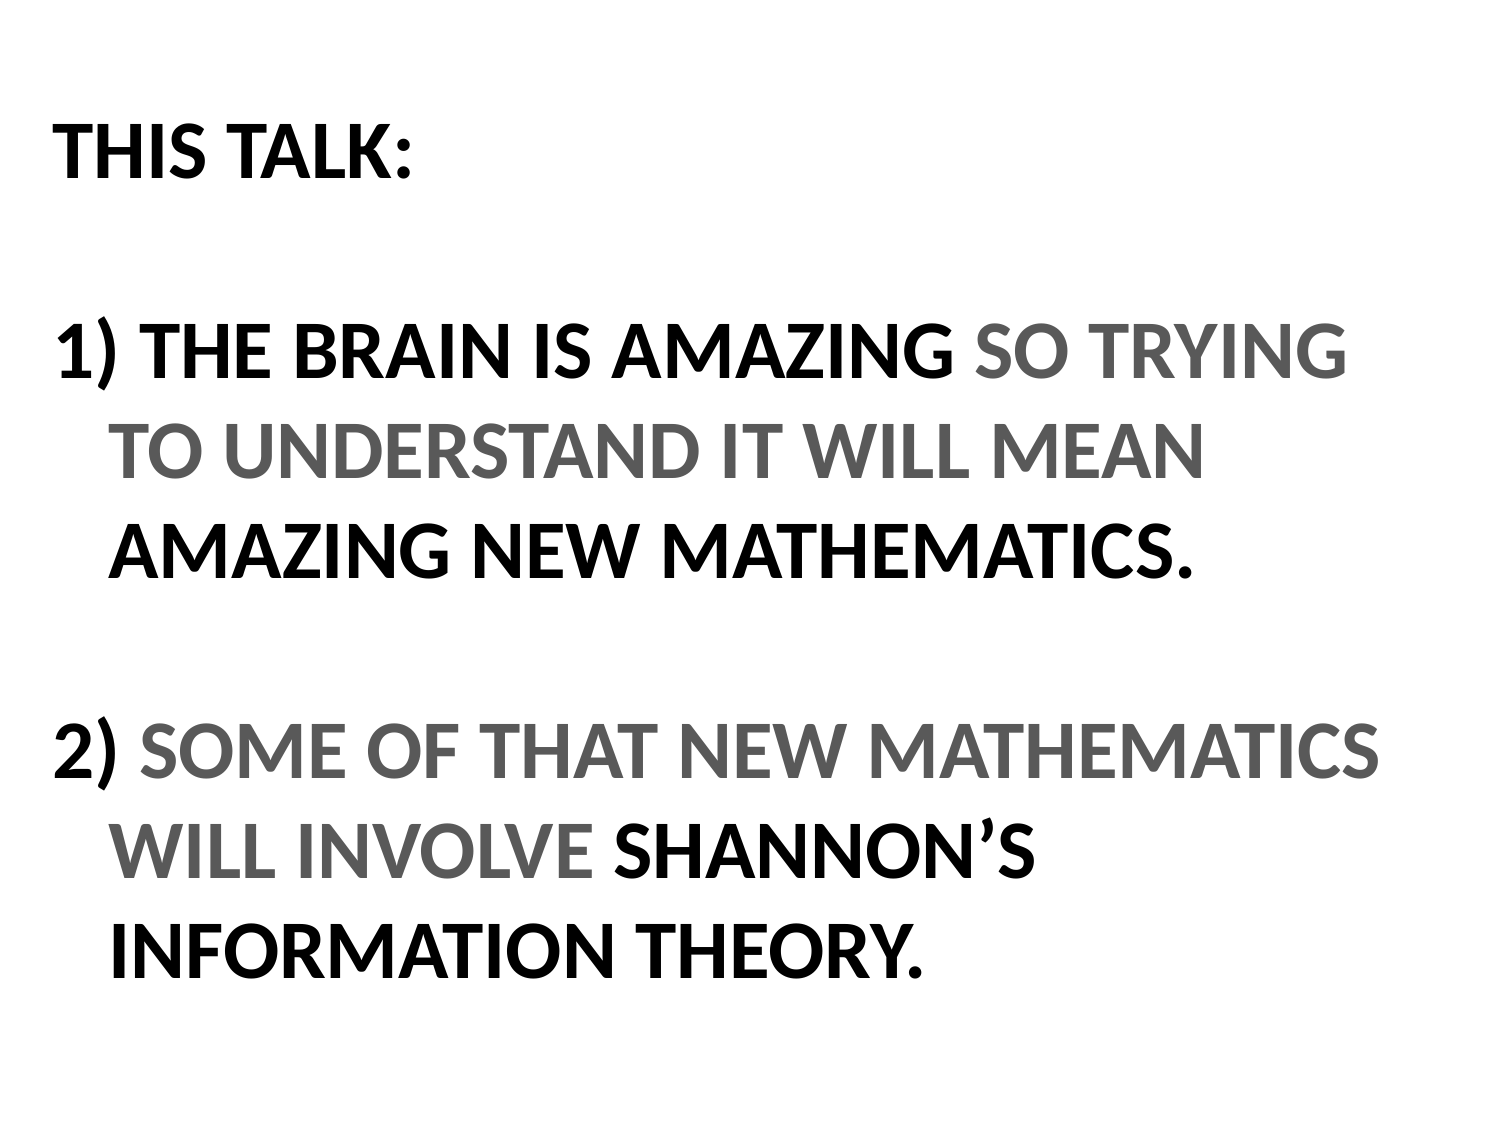

THIS TALK:

 THE BRAIN IS AMAZING SO TRYING TO UNDERSTAND IT WILL MEAN AMAZING NEW MATHEMATICS.

2) SOME OF THAT NEW MATHEMATICS WILL INVOLVE SHANNON’S INFORMATION THEORY.